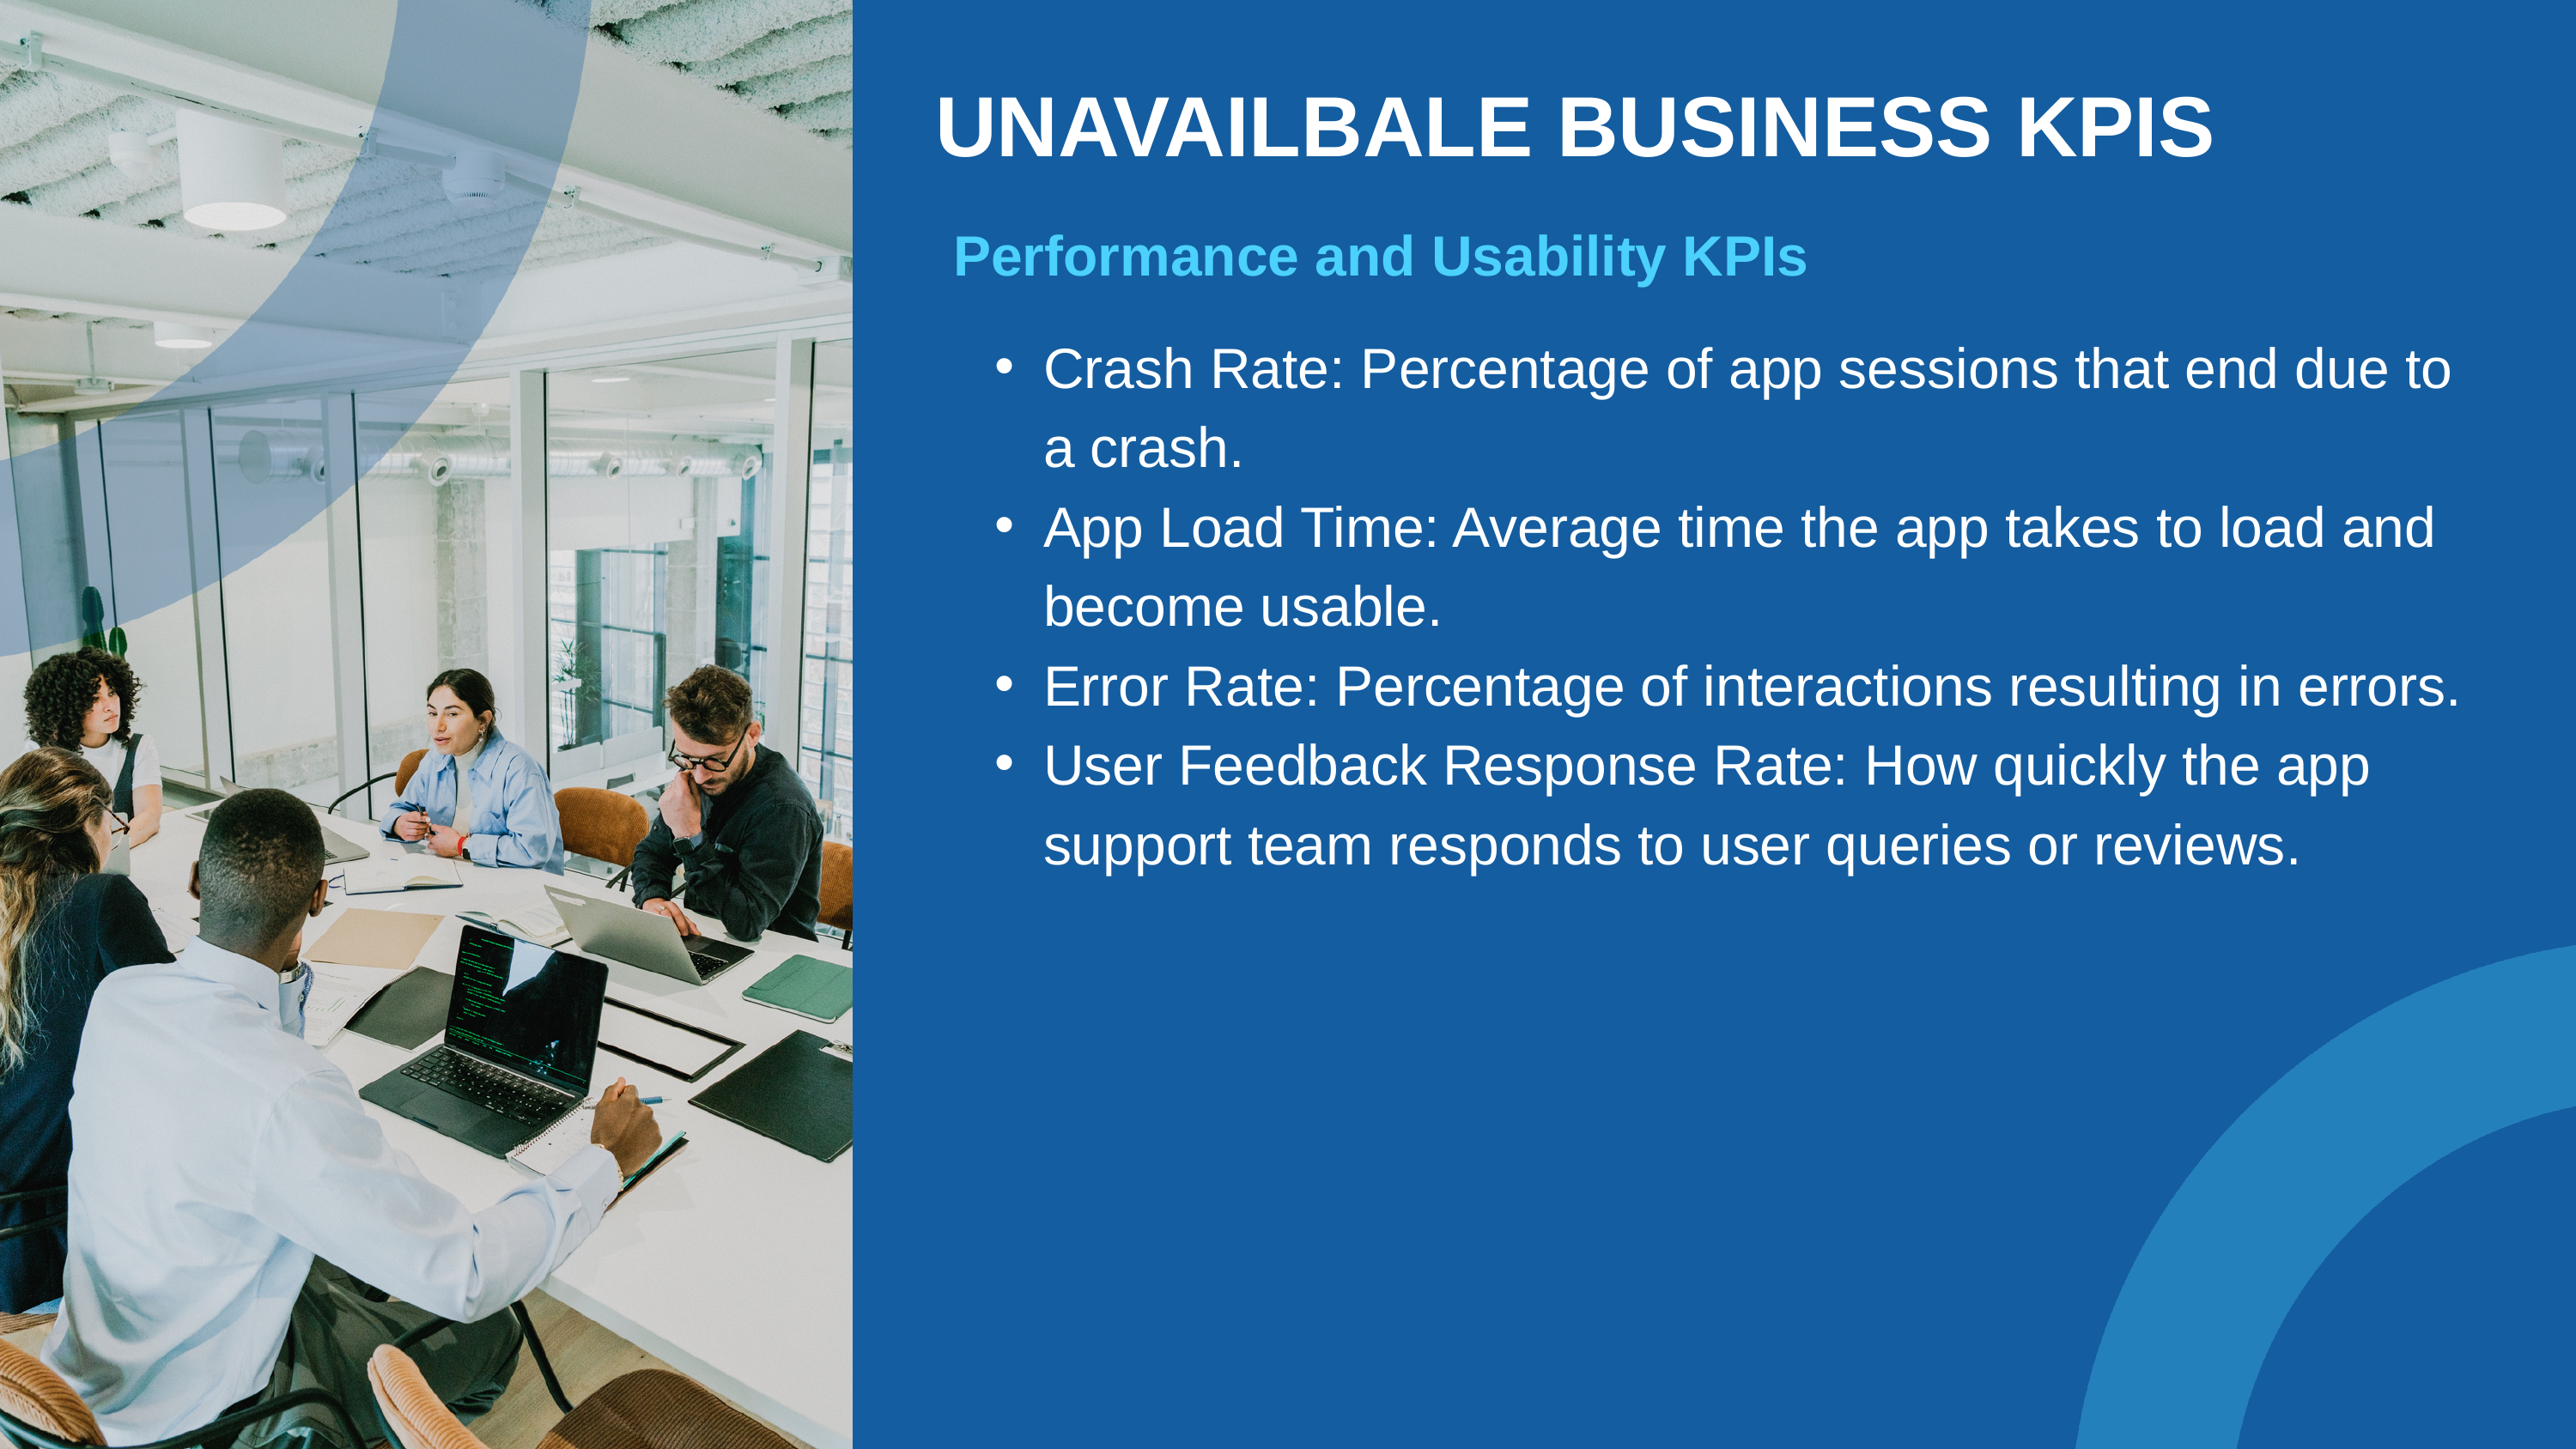

UNAVAILBALE BUSINESS KPIS
 Performance and Usability KPIs
Crash Rate: Percentage of app sessions that end due to a crash.
App Load Time: Average time the app takes to load and become usable.
Error Rate: Percentage of interactions resulting in errors.
User Feedback Response Rate: How quickly the app support team responds to user queries or reviews.